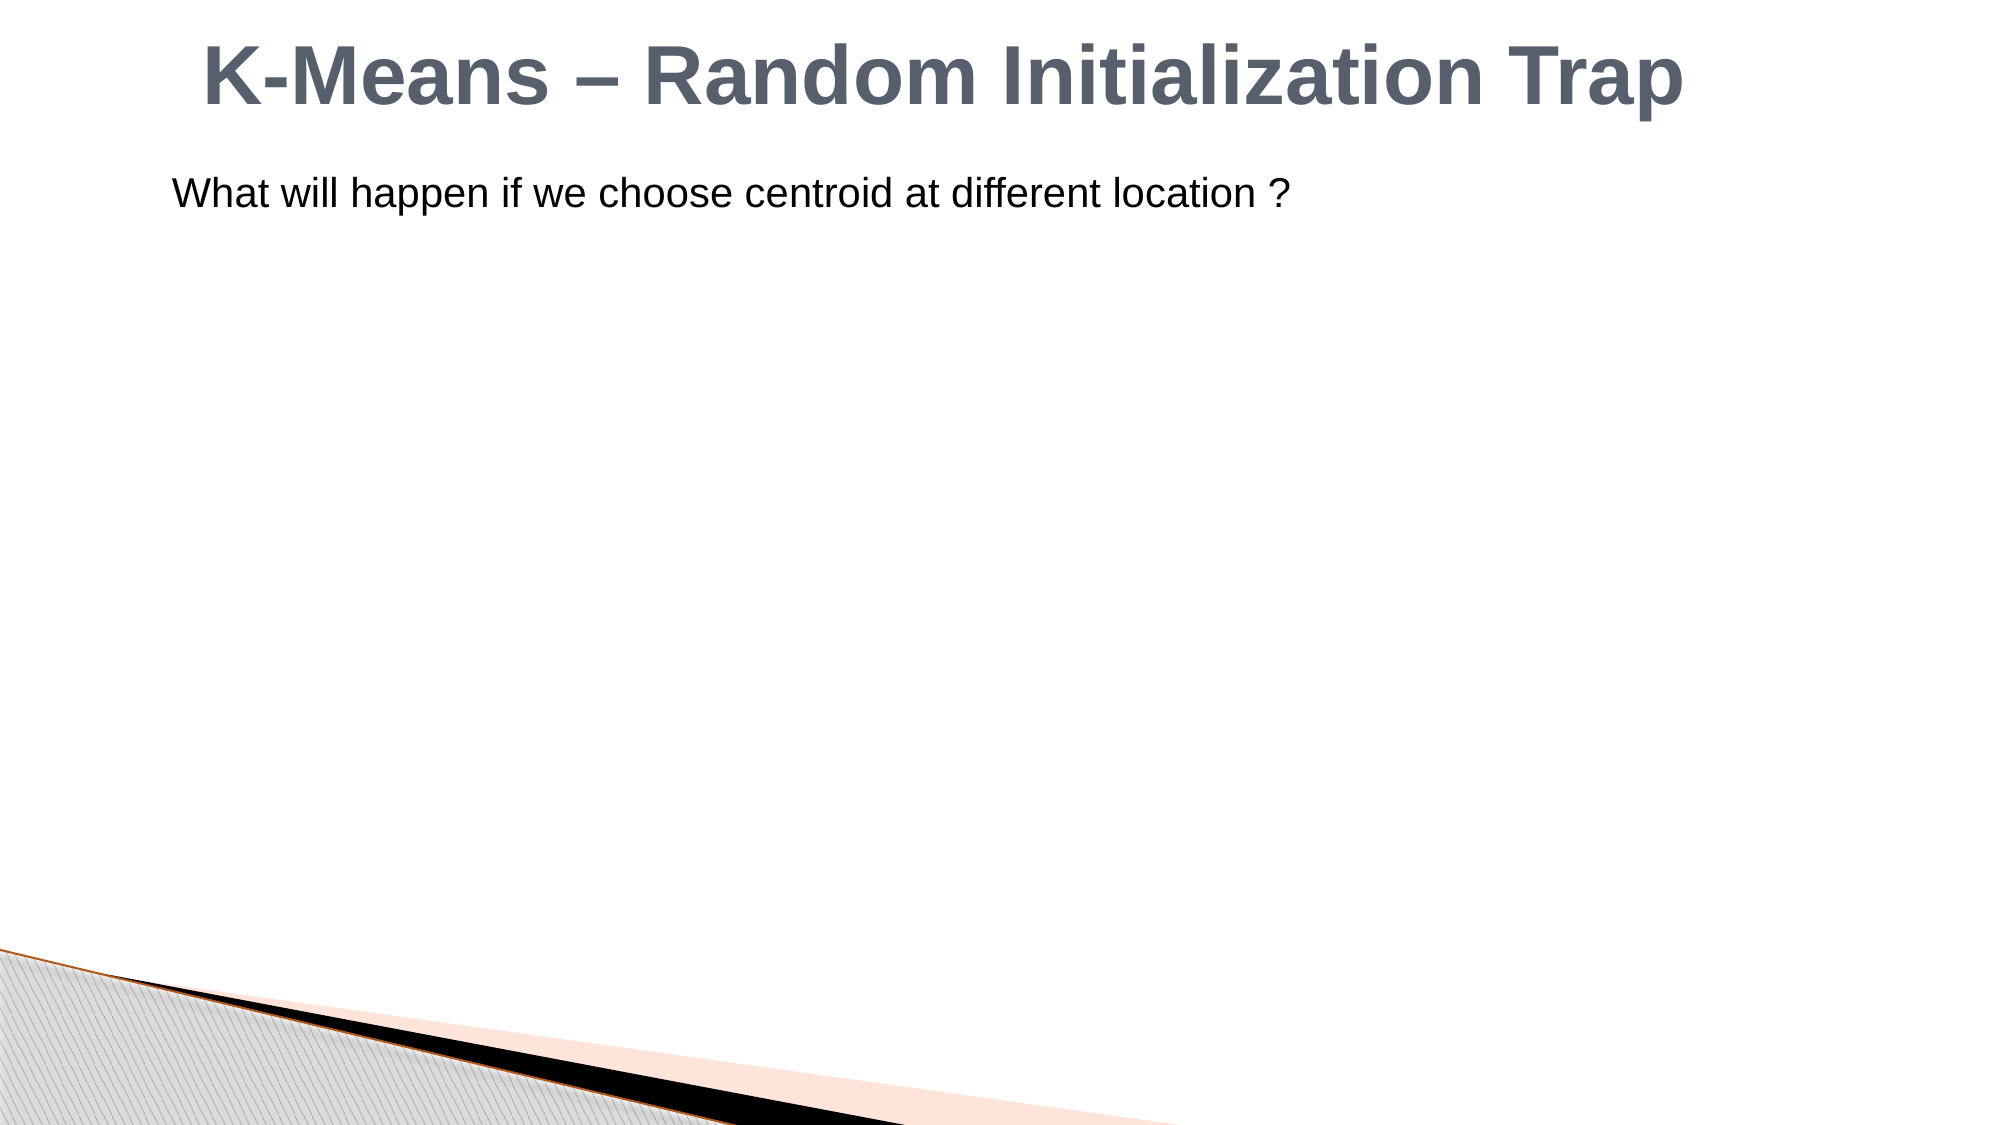

# K-Means – Random Initialization Trap
What will happen if we choose centroid at different location ?